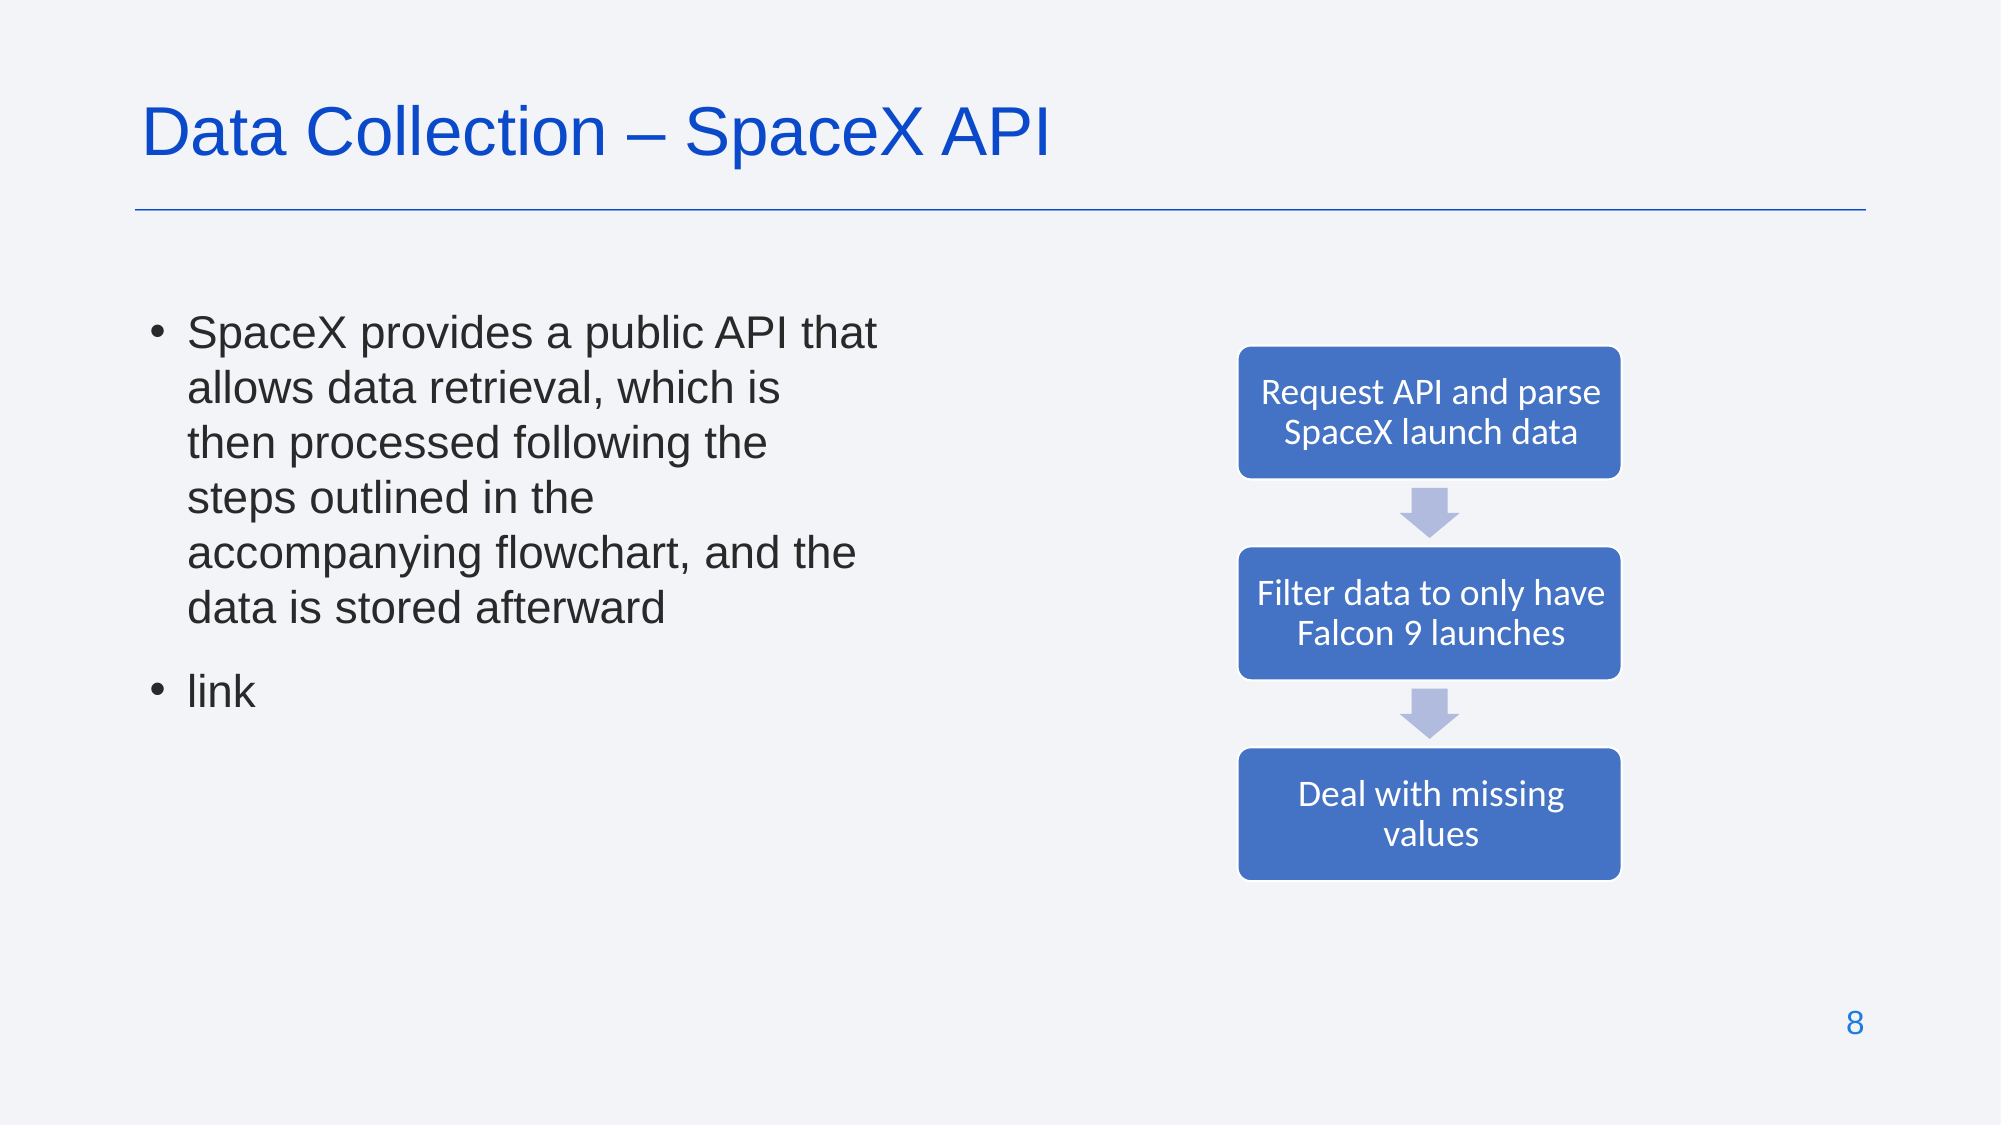

Data Collection – SpaceX API
SpaceX provides a public API that allows data retrieval, which is then processed following the steps outlined in the accompanying flowchart, and the data is stored afterward
link

Request API and parse SpaceX launch data

Filter data to only have Falcon 9 launches

Deal with missing values
8